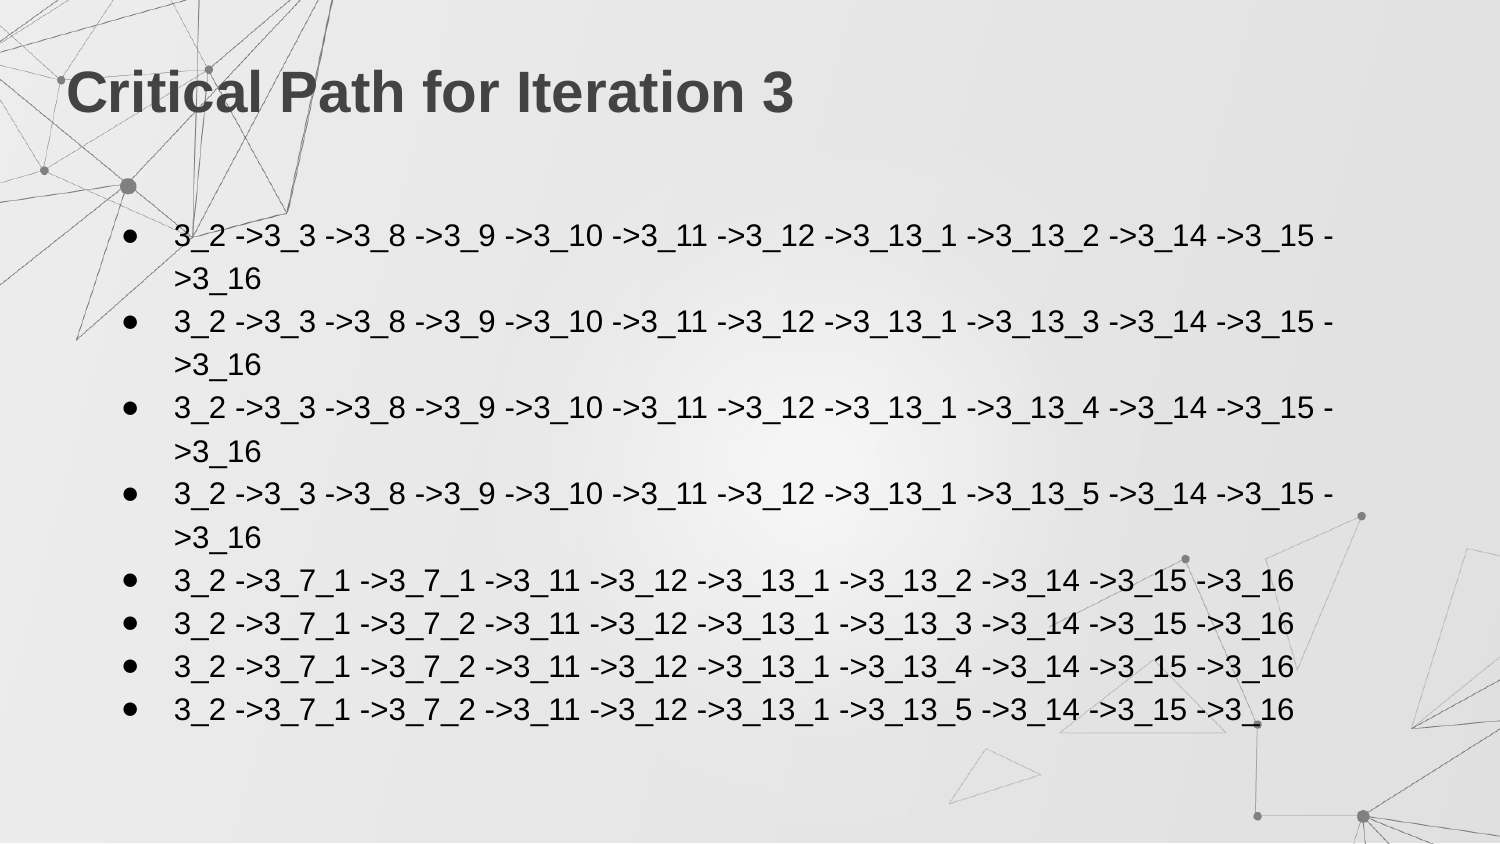

Critical Path for Iteration 3
3_2 ->3_3 ->3_8 ->3_9 ->3_10 ->3_11 ->3_12 ->3_13_1 ->3_13_2 ->3_14 ->3_15 ->3_16
3_2 ->3_3 ->3_8 ->3_9 ->3_10 ->3_11 ->3_12 ->3_13_1 ->3_13_3 ->3_14 ->3_15 ->3_16
3_2 ->3_3 ->3_8 ->3_9 ->3_10 ->3_11 ->3_12 ->3_13_1 ->3_13_4 ->3_14 ->3_15 ->3_16
3_2 ->3_3 ->3_8 ->3_9 ->3_10 ->3_11 ->3_12 ->3_13_1 ->3_13_5 ->3_14 ->3_15 ->3_16
3_2 ->3_7_1 ->3_7_1 ->3_11 ->3_12 ->3_13_1 ->3_13_2 ->3_14 ->3_15 ->3_16
3_2 ->3_7_1 ->3_7_2 ->3_11 ->3_12 ->3_13_1 ->3_13_3 ->3_14 ->3_15 ->3_16
3_2 ->3_7_1 ->3_7_2 ->3_11 ->3_12 ->3_13_1 ->3_13_4 ->3_14 ->3_15 ->3_16
3_2 ->3_7_1 ->3_7_2 ->3_11 ->3_12 ->3_13_1 ->3_13_5 ->3_14 ->3_15 ->3_16